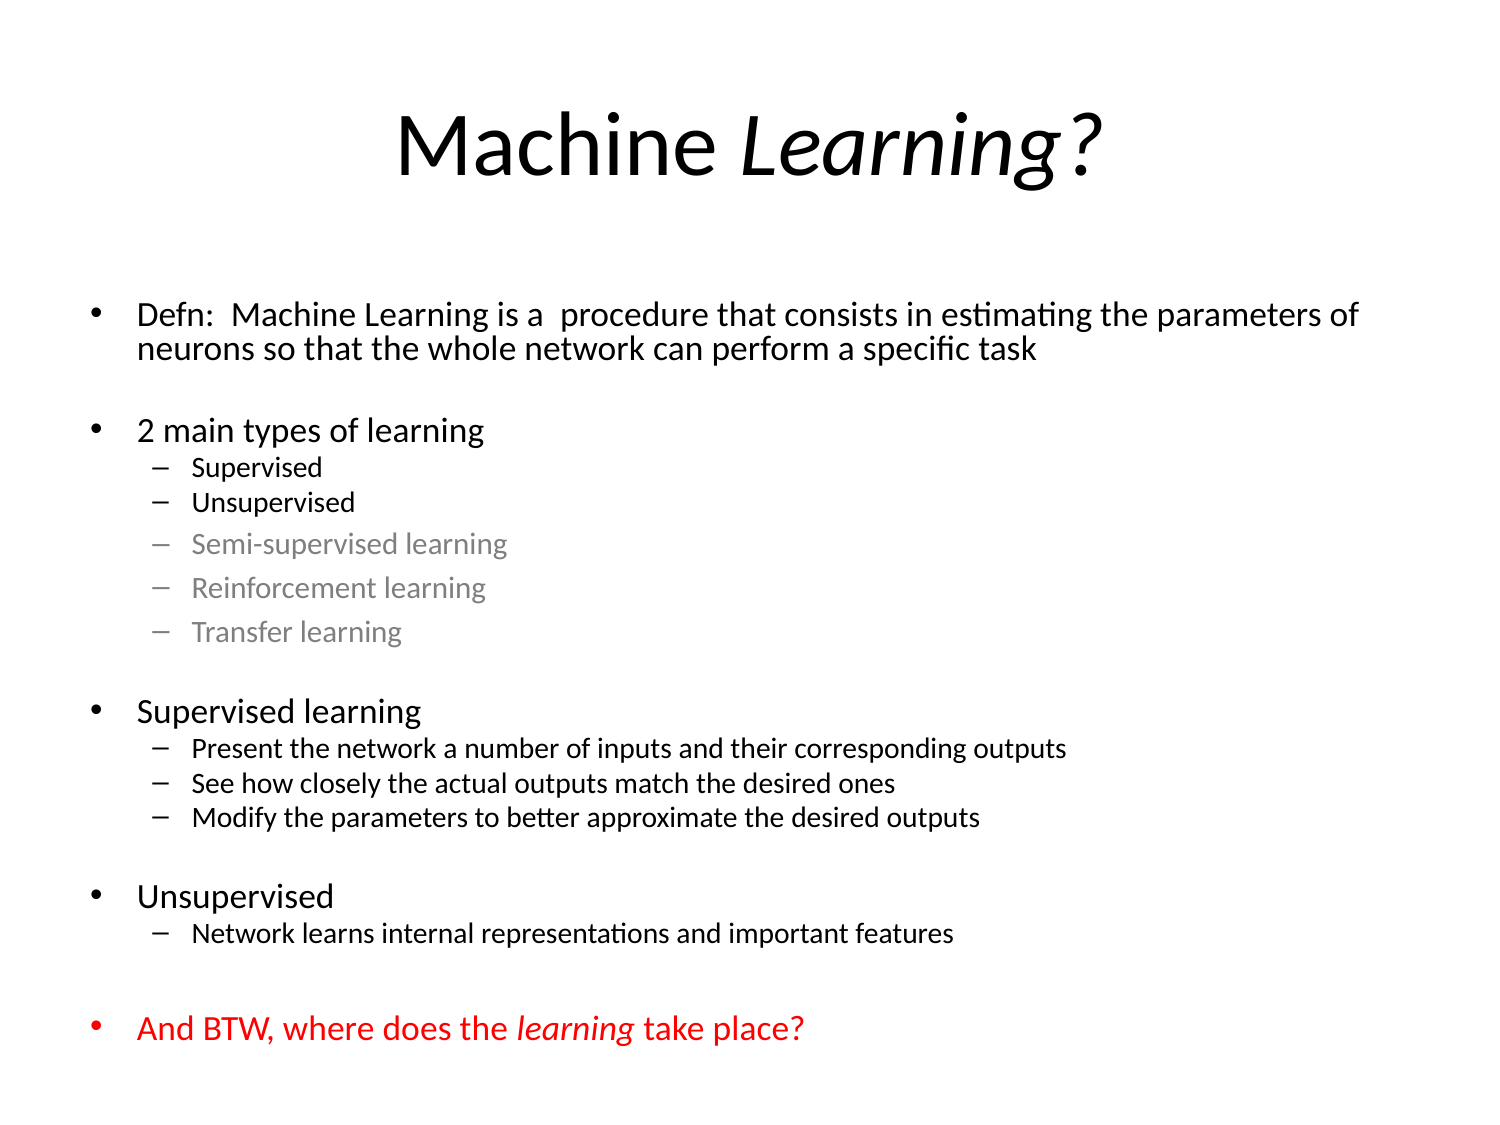

# Machine Learning?
Defn:  Machine Learning is a  procedure that consists in estimating the parameters of neurons so that the whole network can perform a specific task

2 main types of learning
Supervised
Unsupervised
Semi-supervised learning
Reinforcement learning
Transfer learning

Supervised learning
Present the network a number of inputs and their corresponding outputs
See how closely the actual outputs match the desired ones
Modify the parameters to better approximate the desired outputs

Unsupervised
Network learns internal representations and important features

And BTW, where does the learning take place?